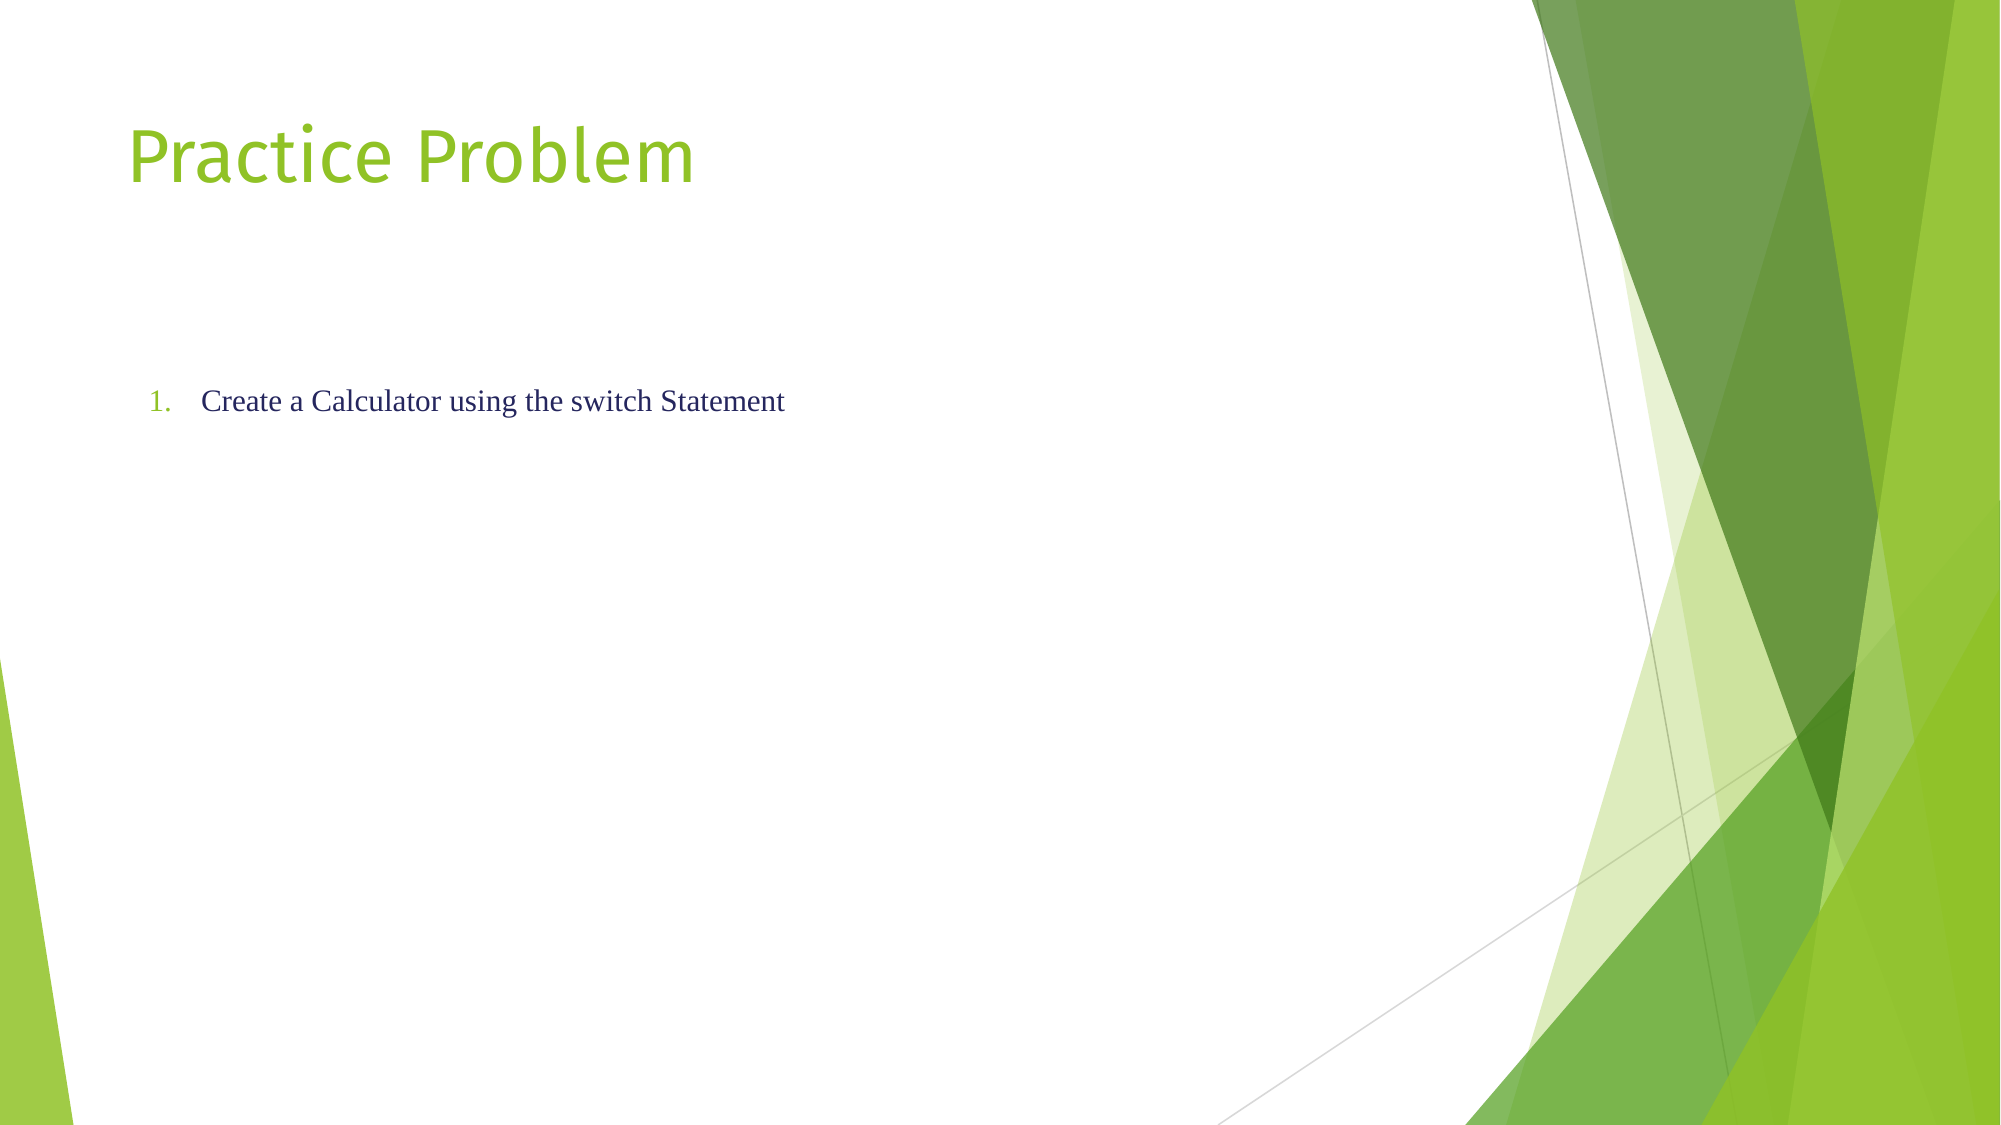

# Practice Problem
Create a Calculator using the switch Statement